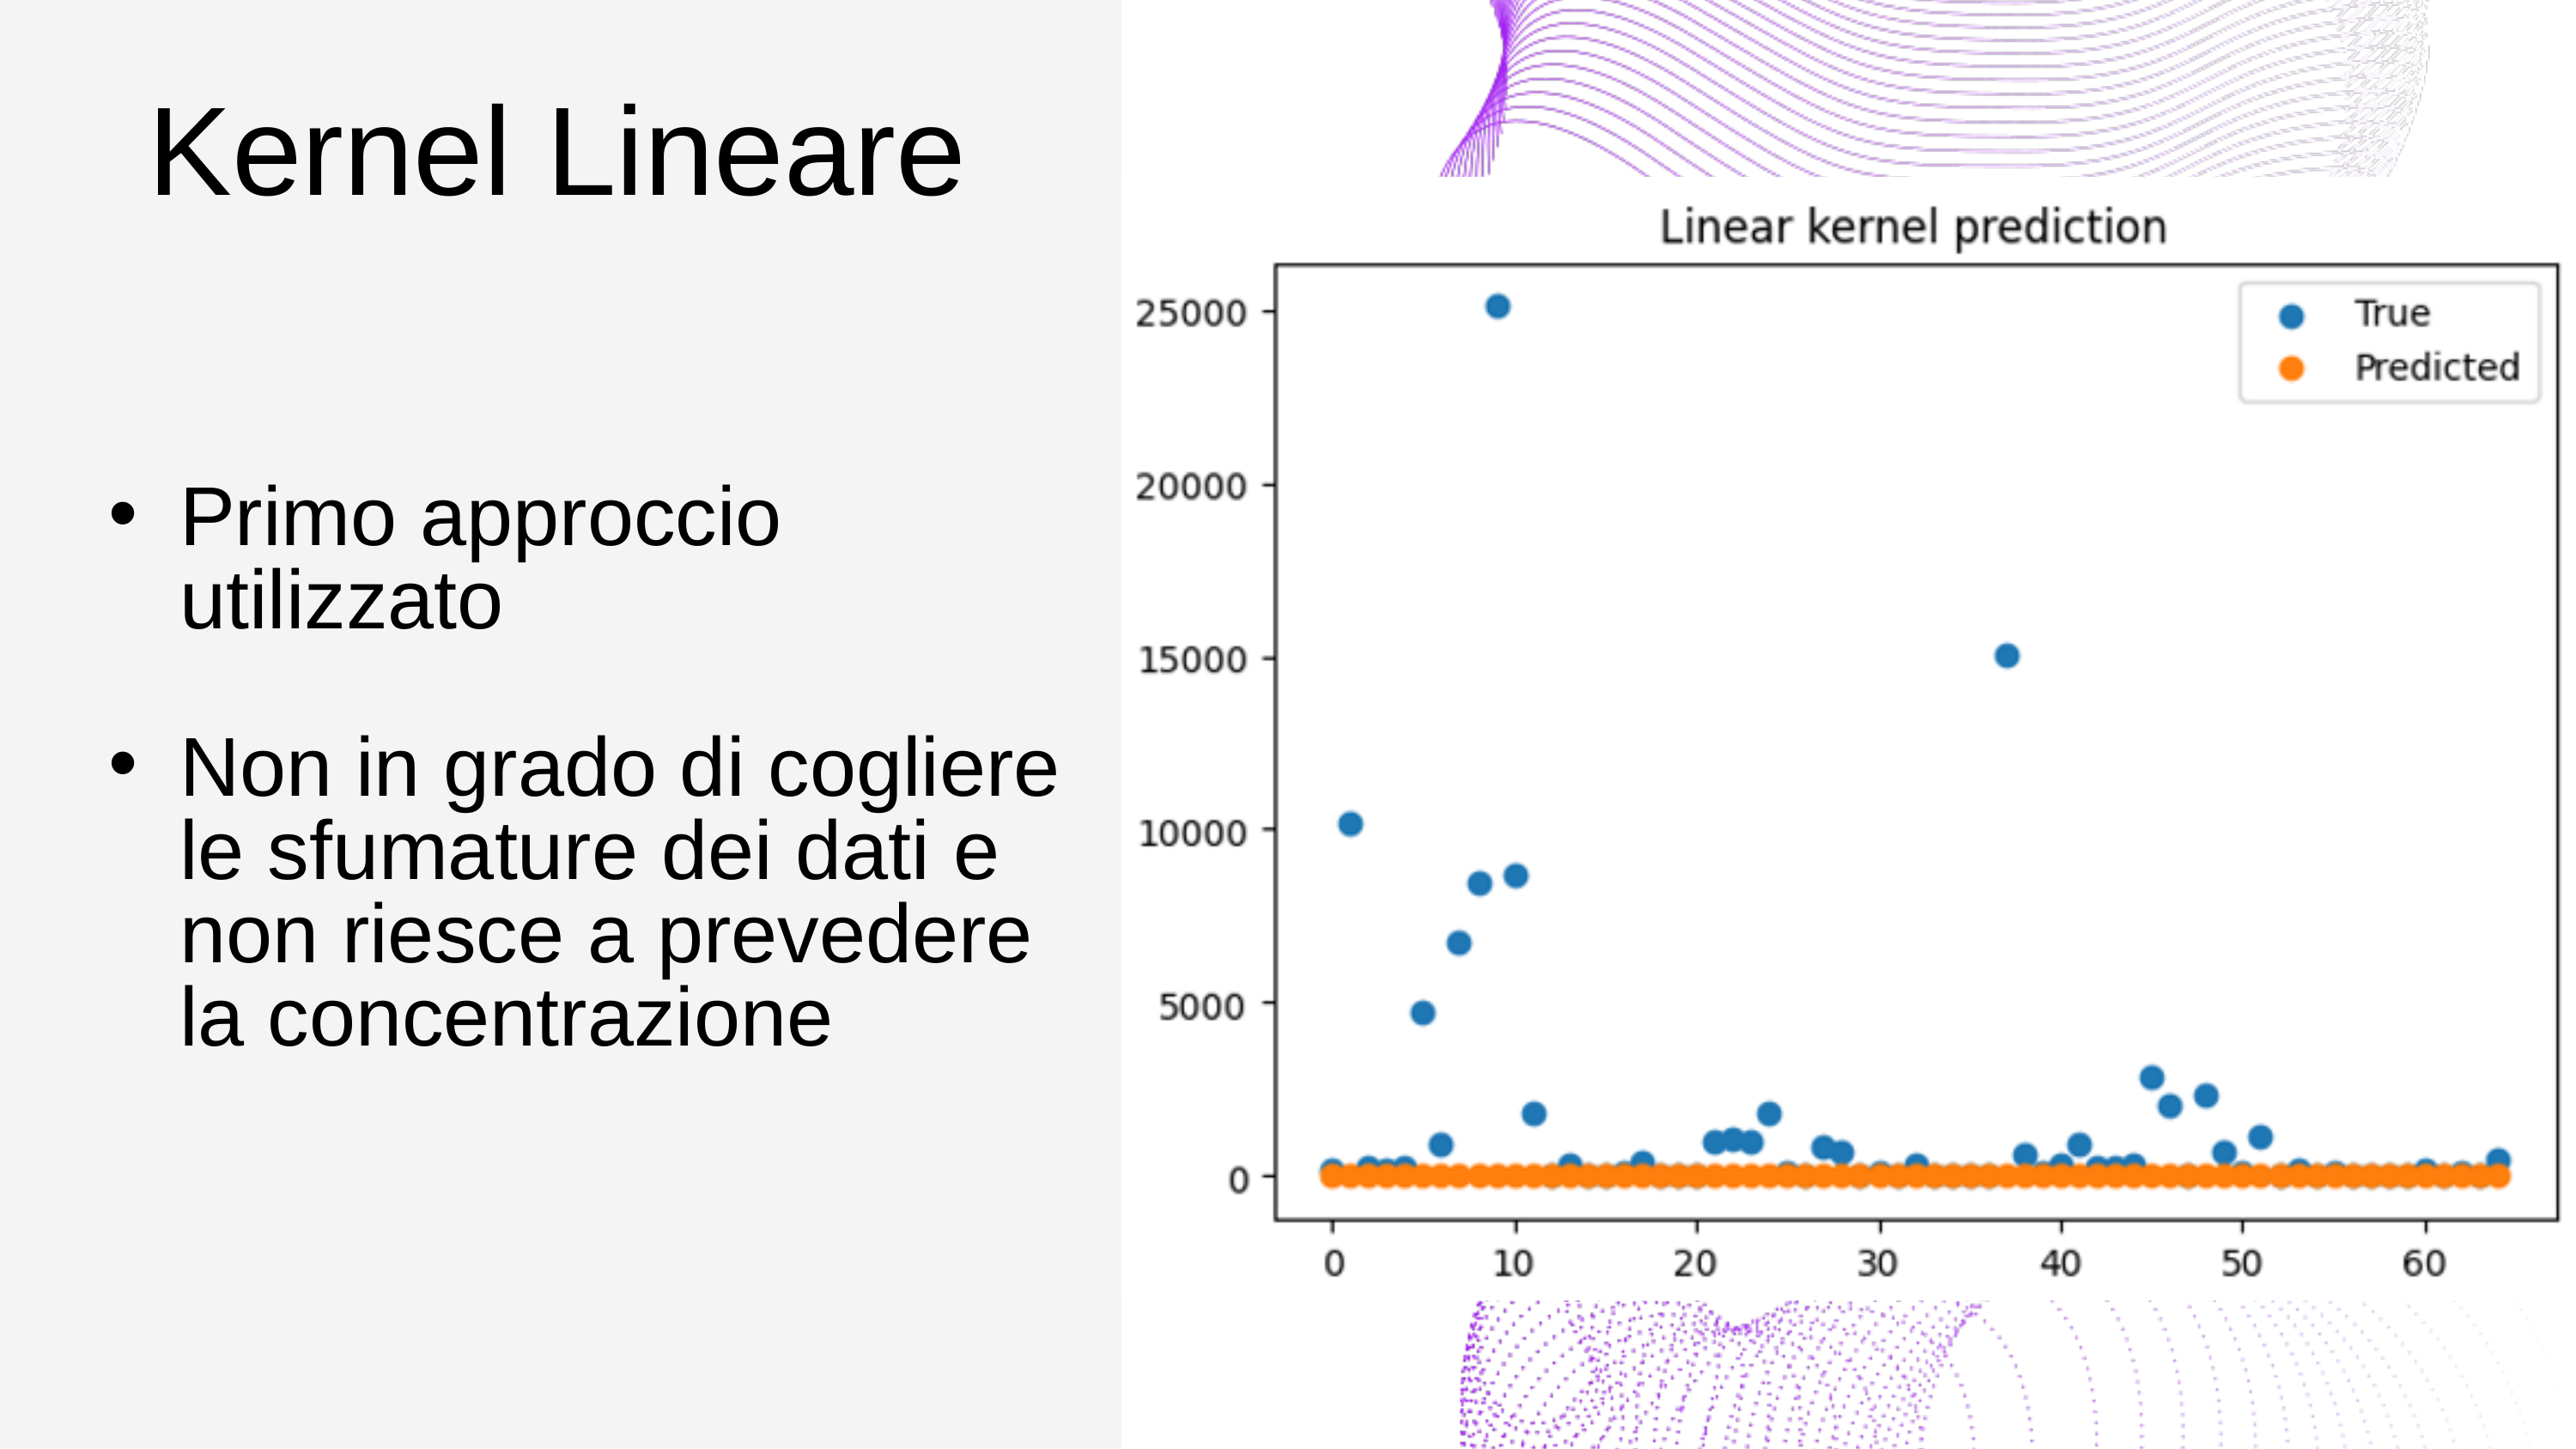

Kernel Lineare

Primo approccio utilizzato

Non in grado di cogliere le sfumature dei dati e non riesce a prevedere la concentrazione